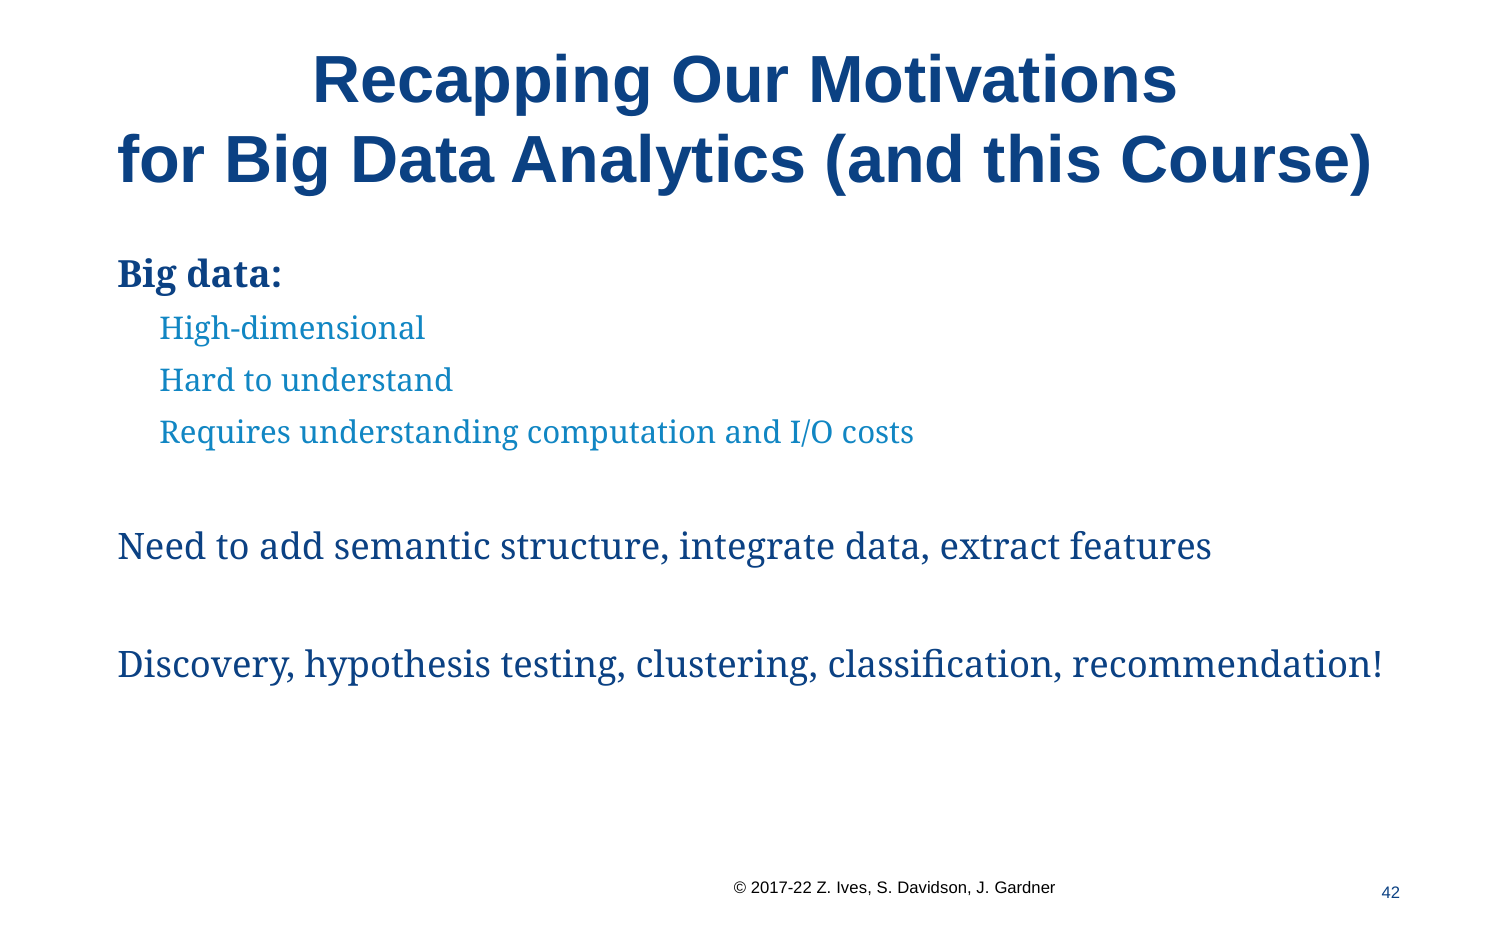

# Recapping Our Motivations for Big Data Analytics (and this Course)
Big data:
High-dimensional
Hard to understand
Requires understanding computation and I/O costs

Need to add semantic structure, integrate data, extract features

Discovery, hypothesis testing, clustering, classification, recommendation!
42